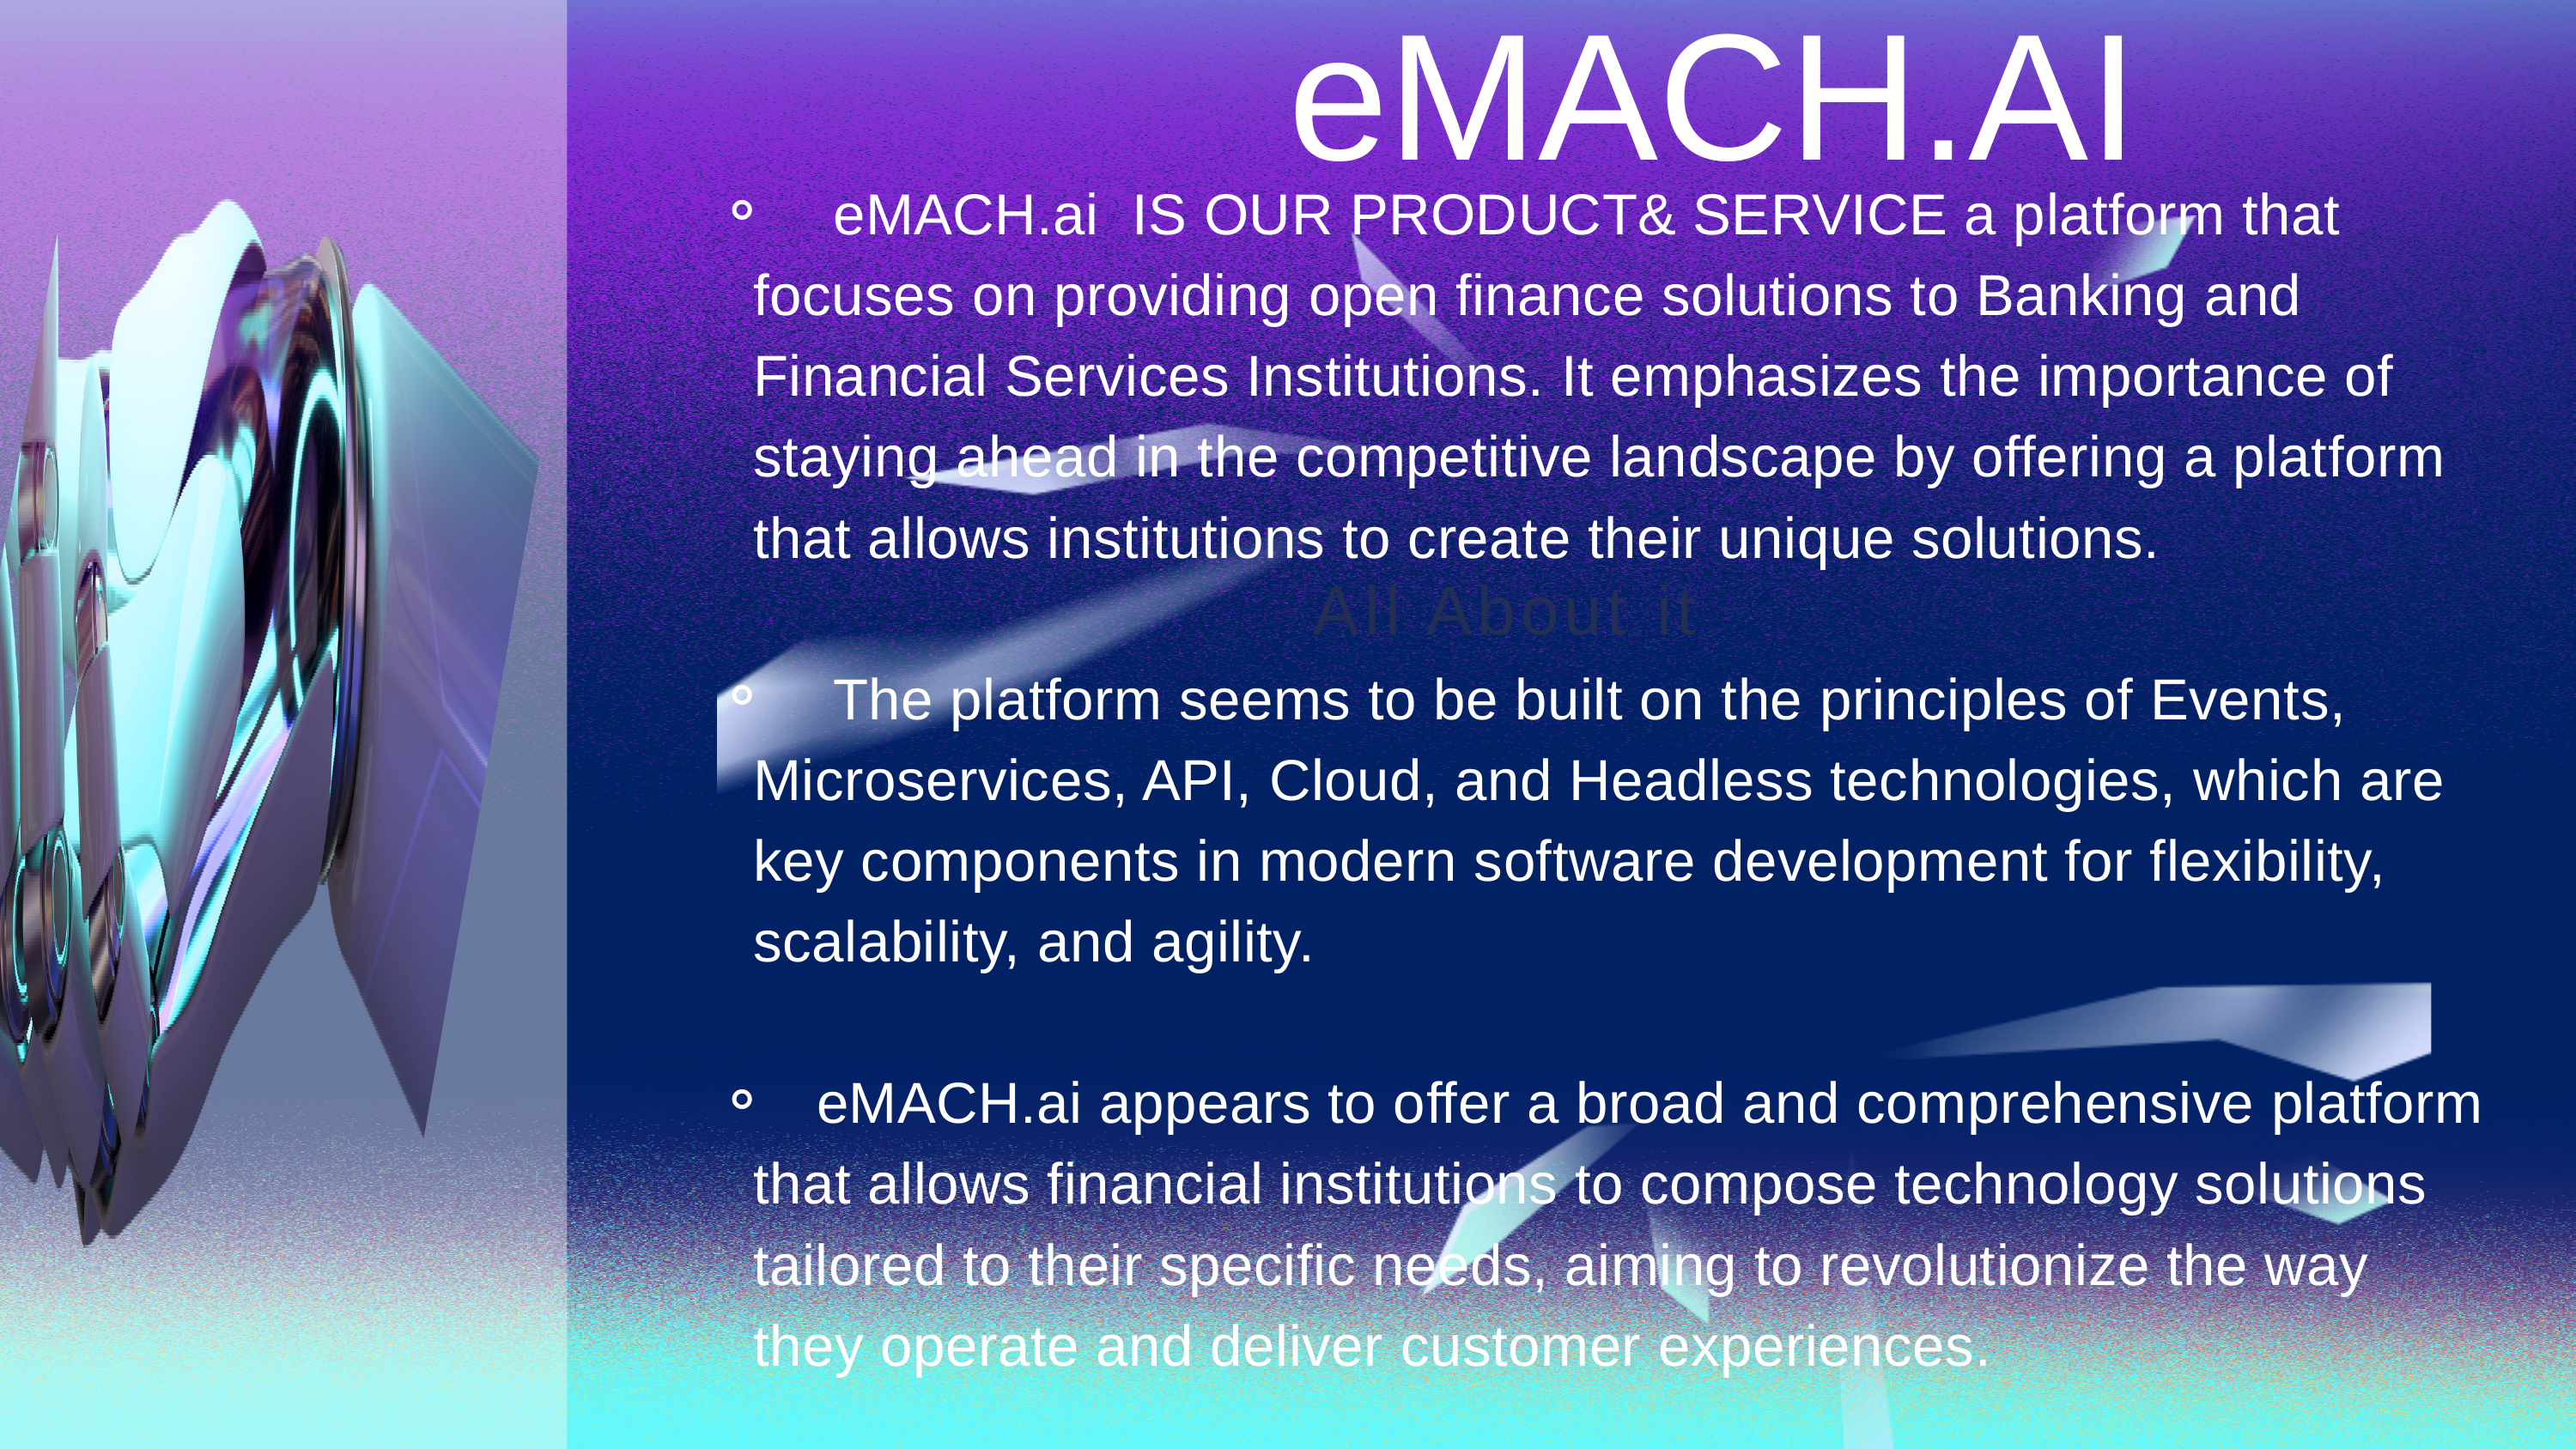

eMACH.AI
    eMACH.ai  IS OUR PRODUCT& SERVICE a platform that focuses on providing open finance solutions to Banking and Financial Services Institutions. It emphasizes the importance of staying ahead in the competitive landscape by offering a platform that allows institutions to create their unique solutions.

    The platform seems to be built on the principles of Events, Microservices, API, Cloud, and Headless technologies, which are key components in modern software development for flexibility, scalability, and agility.

   eMACH.ai appears to offer a broad and comprehensive platform that allows financial institutions to compose technology solutions tailored to their specific needs, aiming to revolutionize the way they operate and deliver customer experiences.

All About it